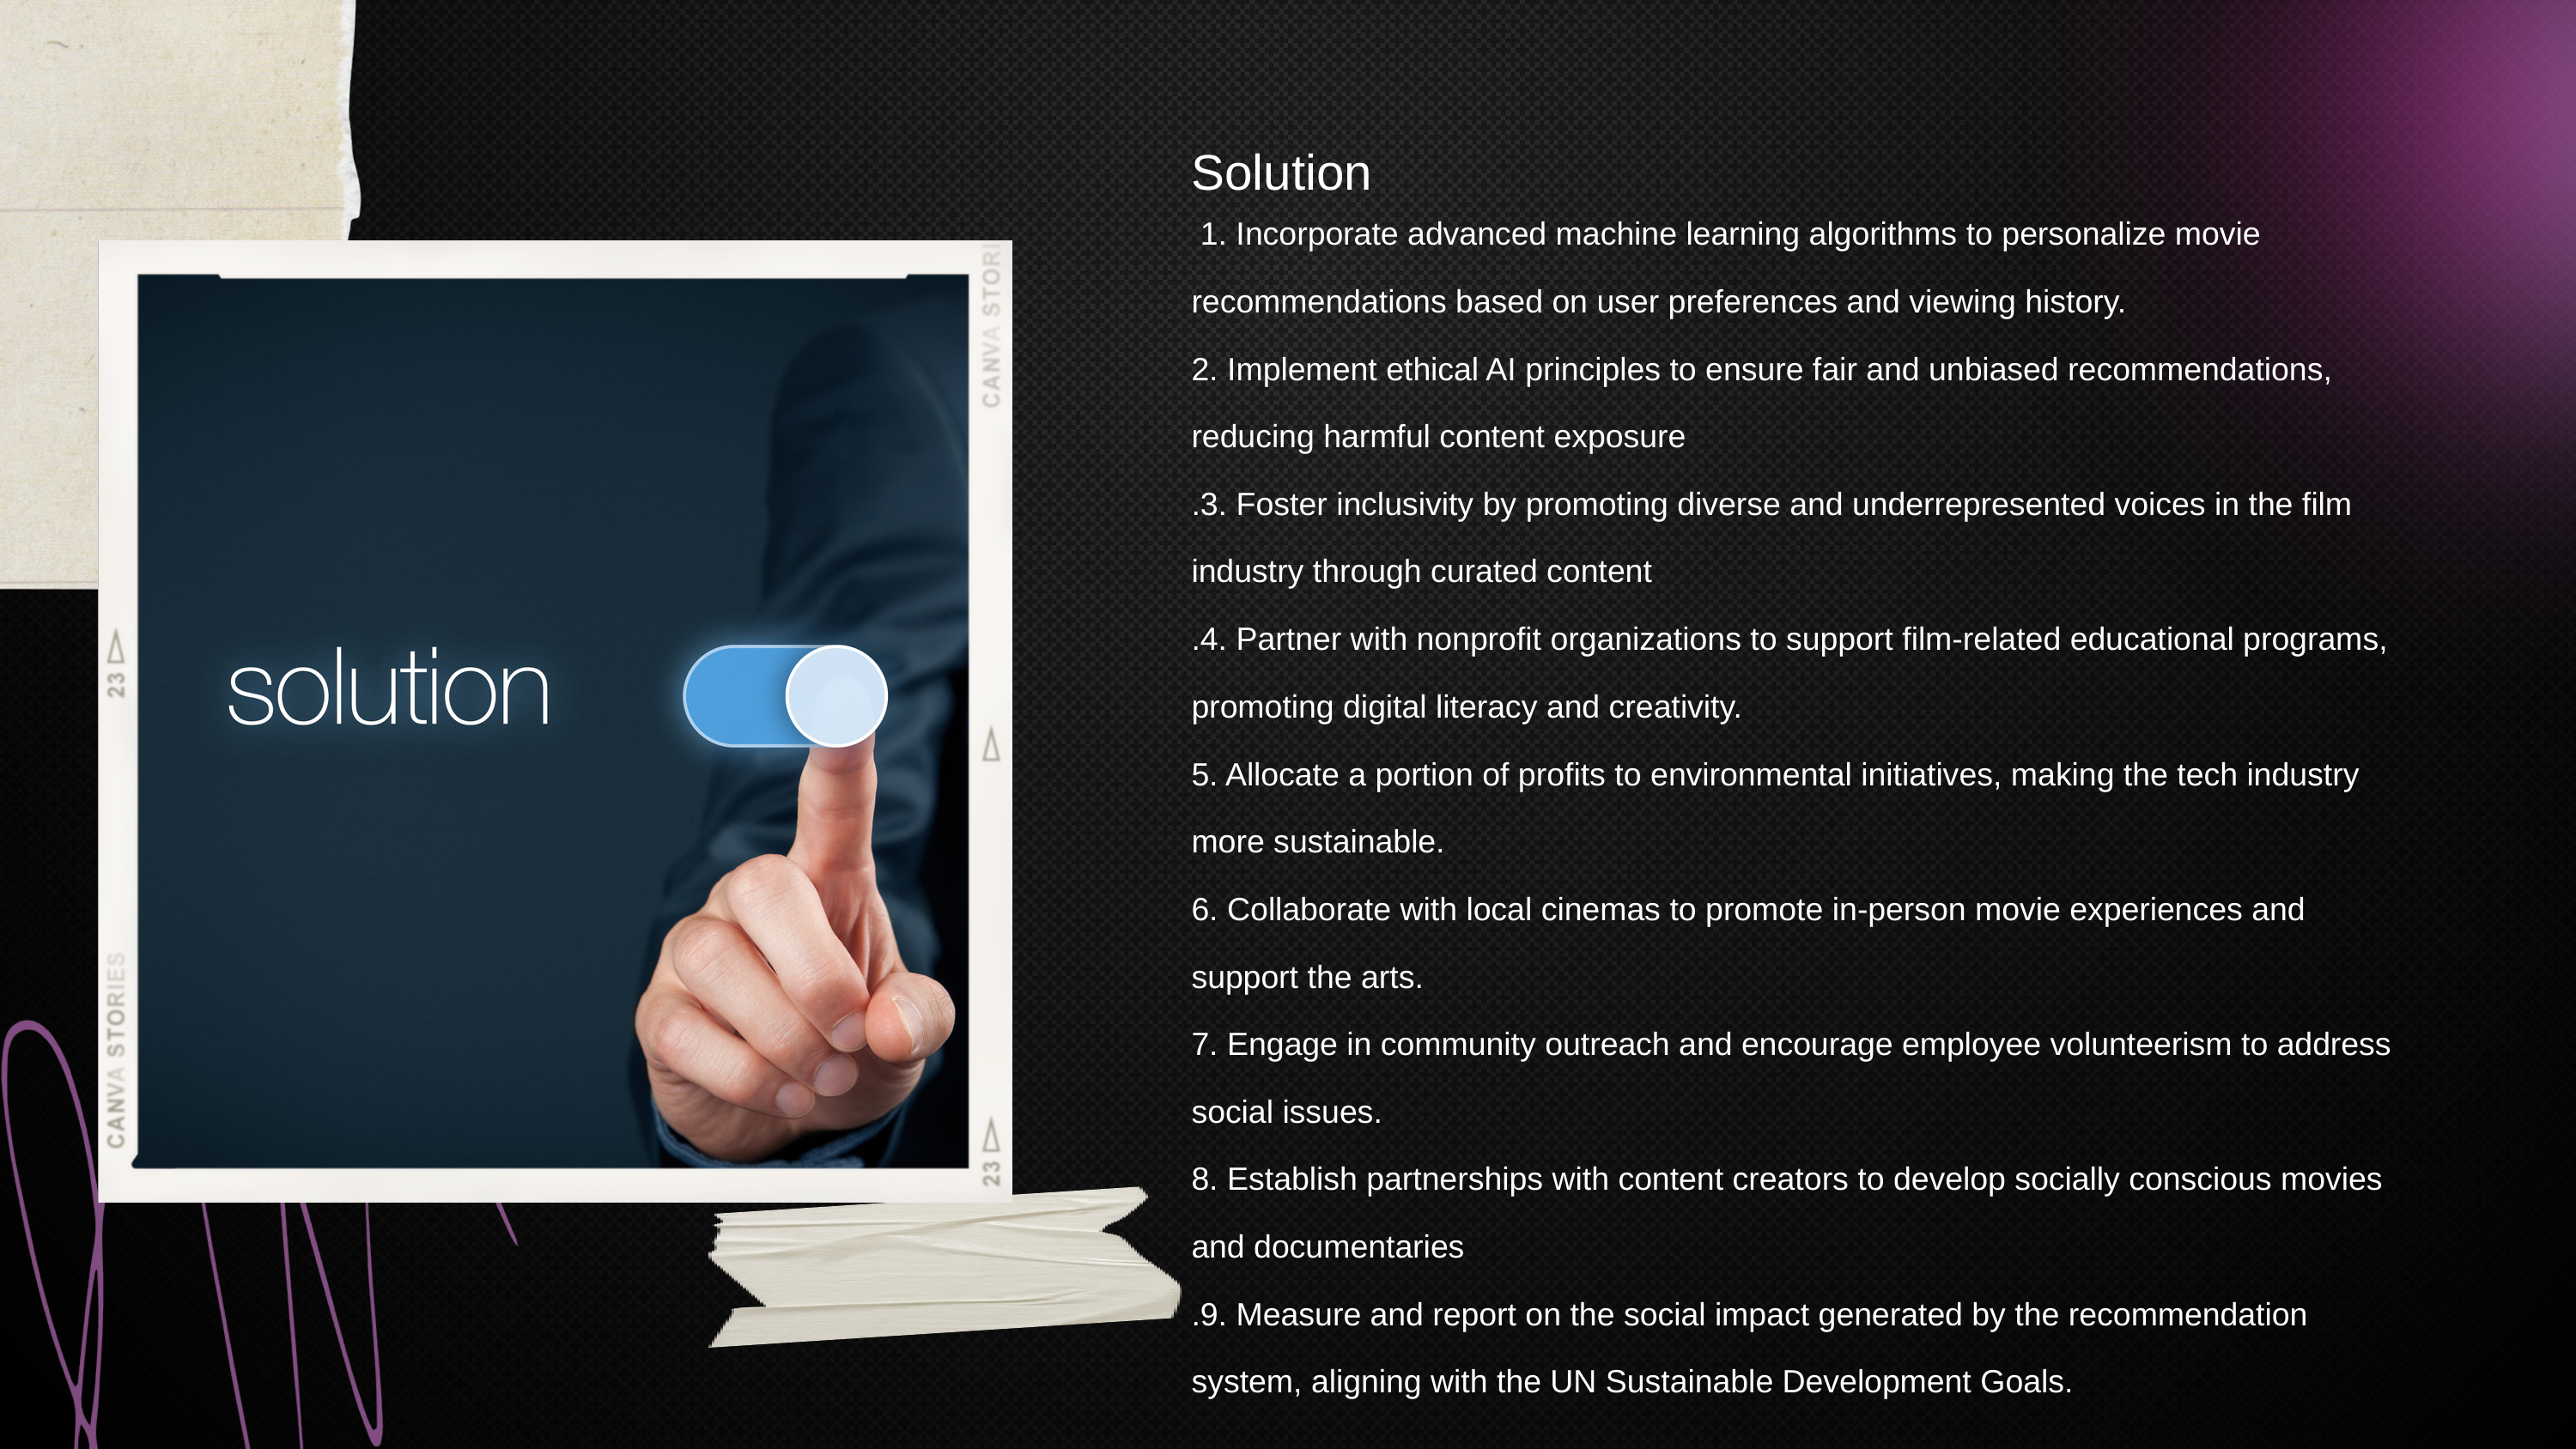

Solution
 1. Incorporate advanced machine learning algorithms to personalize movie recommendations based on user preferences and viewing history.
2. Implement ethical AI principles to ensure fair and unbiased recommendations, reducing harmful content exposure
.3. Foster inclusivity by promoting diverse and underrepresented voices in the film industry through curated content
.4. Partner with nonprofit organizations to support film-related educational programs, promoting digital literacy and creativity.
5. Allocate a portion of profits to environmental initiatives, making the tech industry more sustainable.
6. Collaborate with local cinemas to promote in-person movie experiences and support the arts.
7. Engage in community outreach and encourage employee volunteerism to address social issues.
8. Establish partnerships with content creators to develop socially conscious movies and documentaries
.9. Measure and report on the social impact generated by the recommendation system, aligning with the UN Sustainable Development Goals.